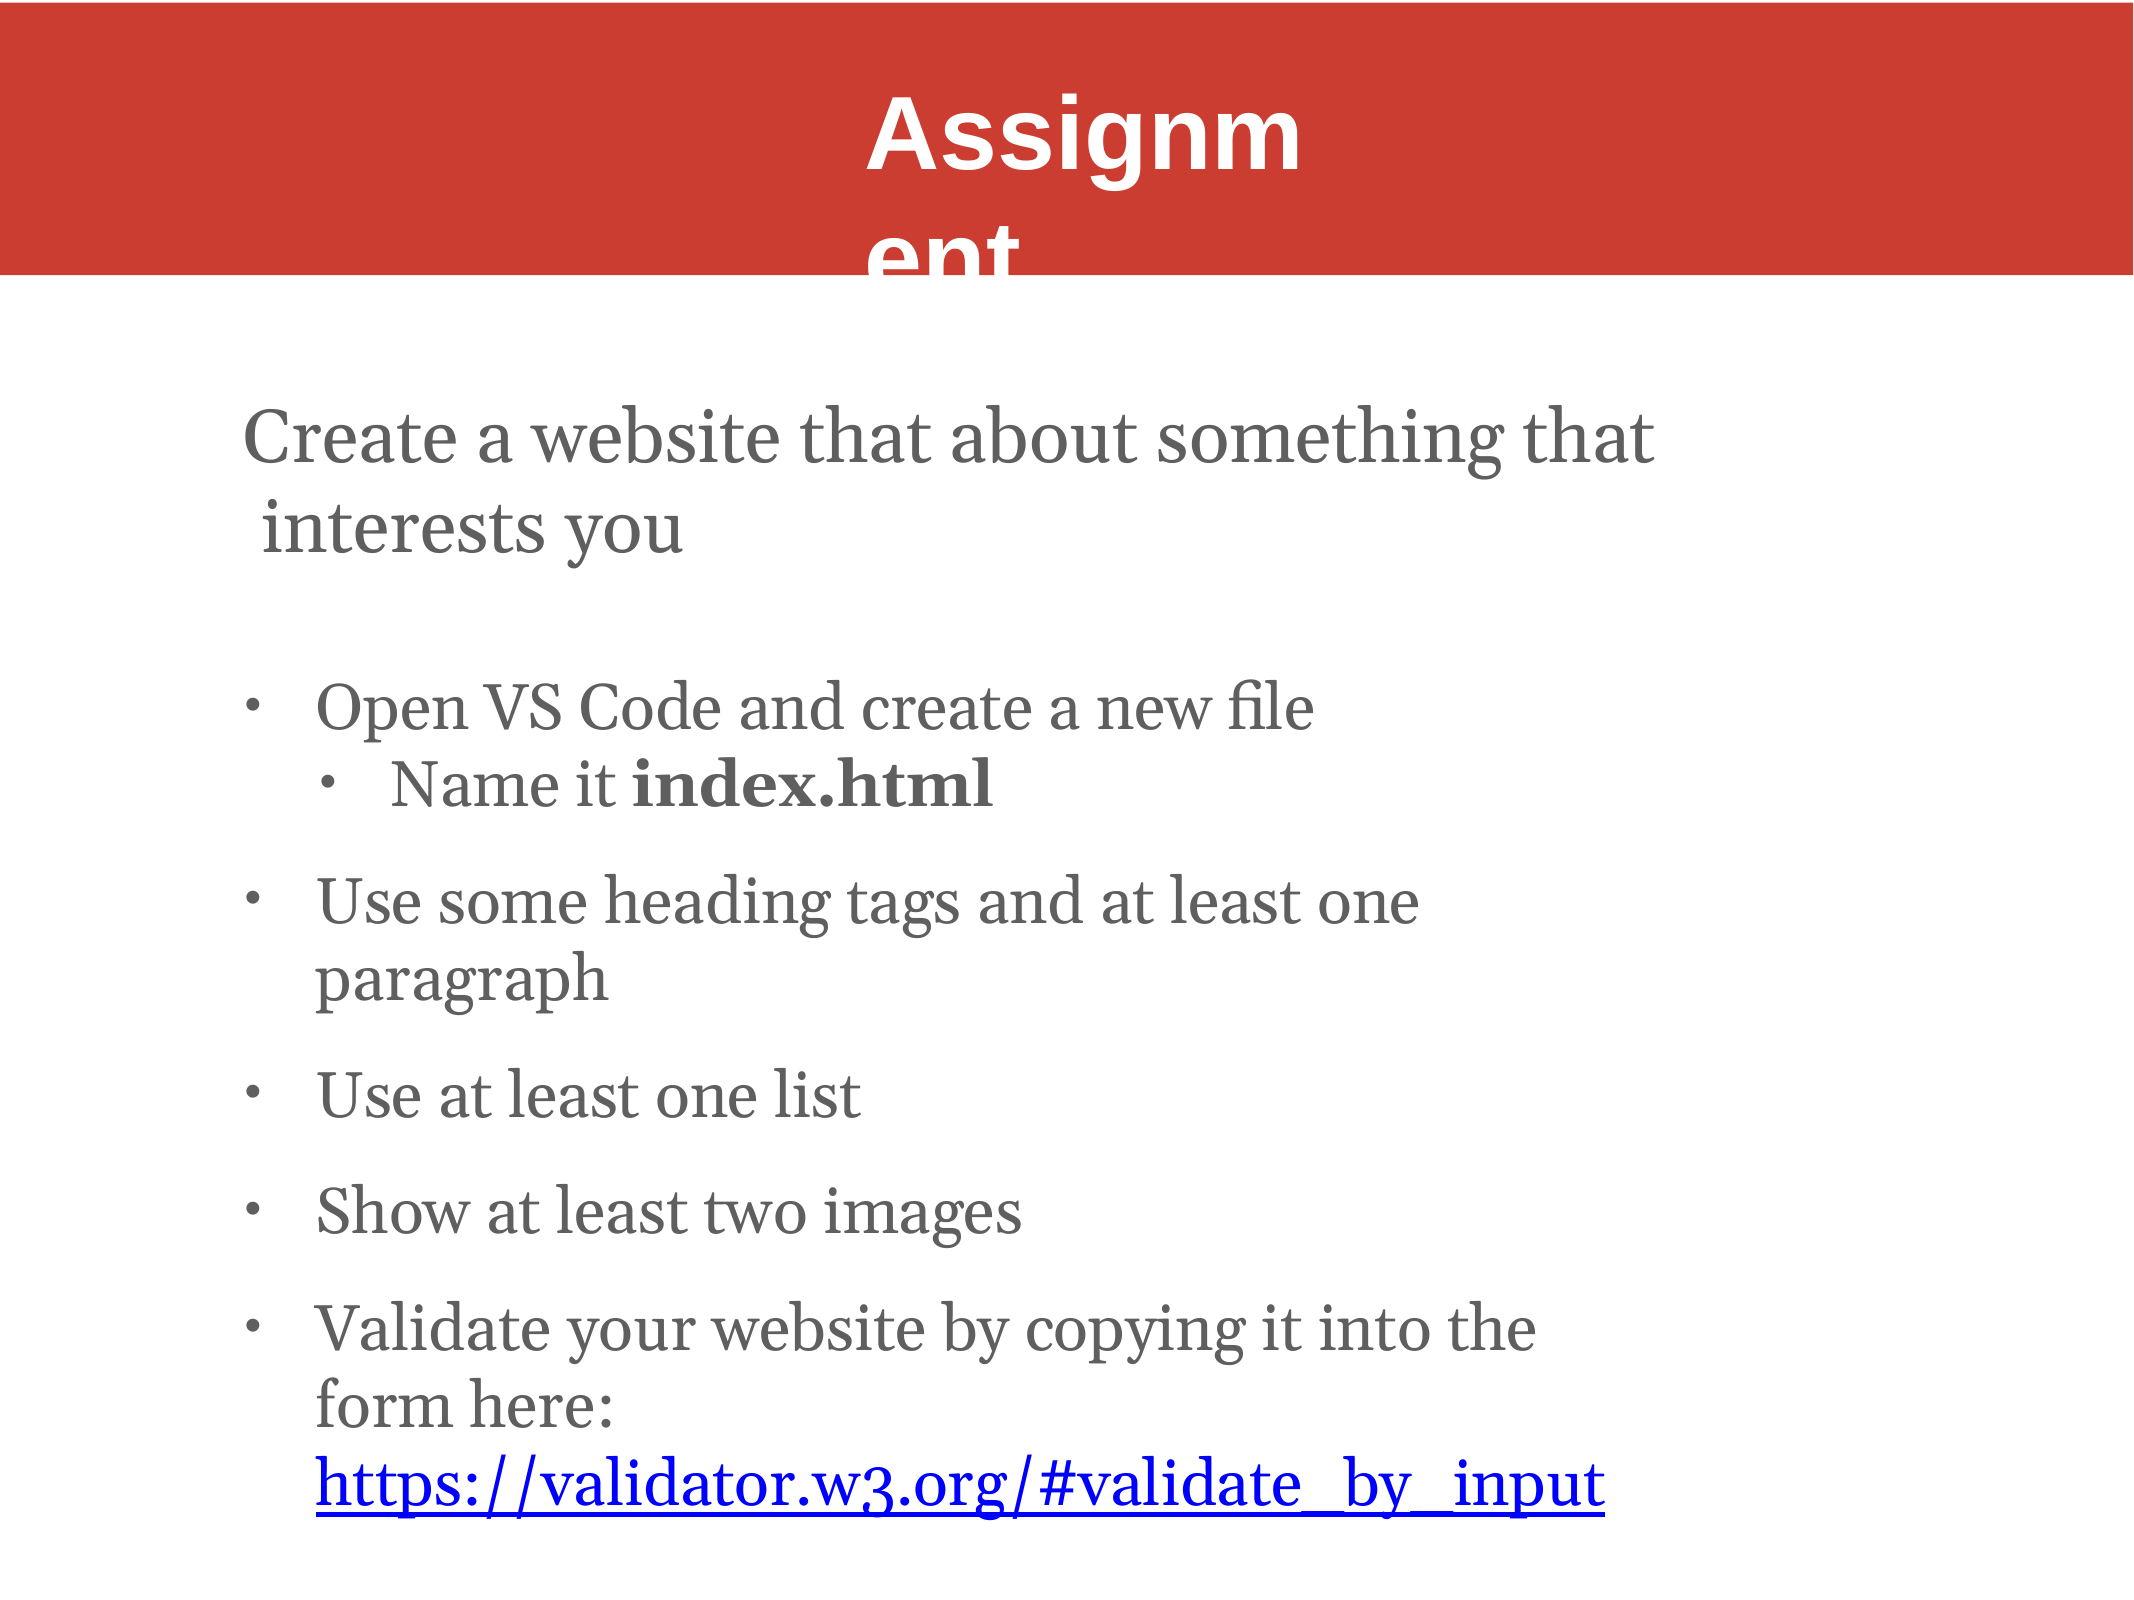

# Assignment
Create a website that about something that  interests you

Open VS Code and create a new file
Name it index.html
Use some heading tags and at least one paragraph
Use at least one list
Show at least two images
Validate your website by copying it into the form here: https://validator.w3.org/#validate_by_input